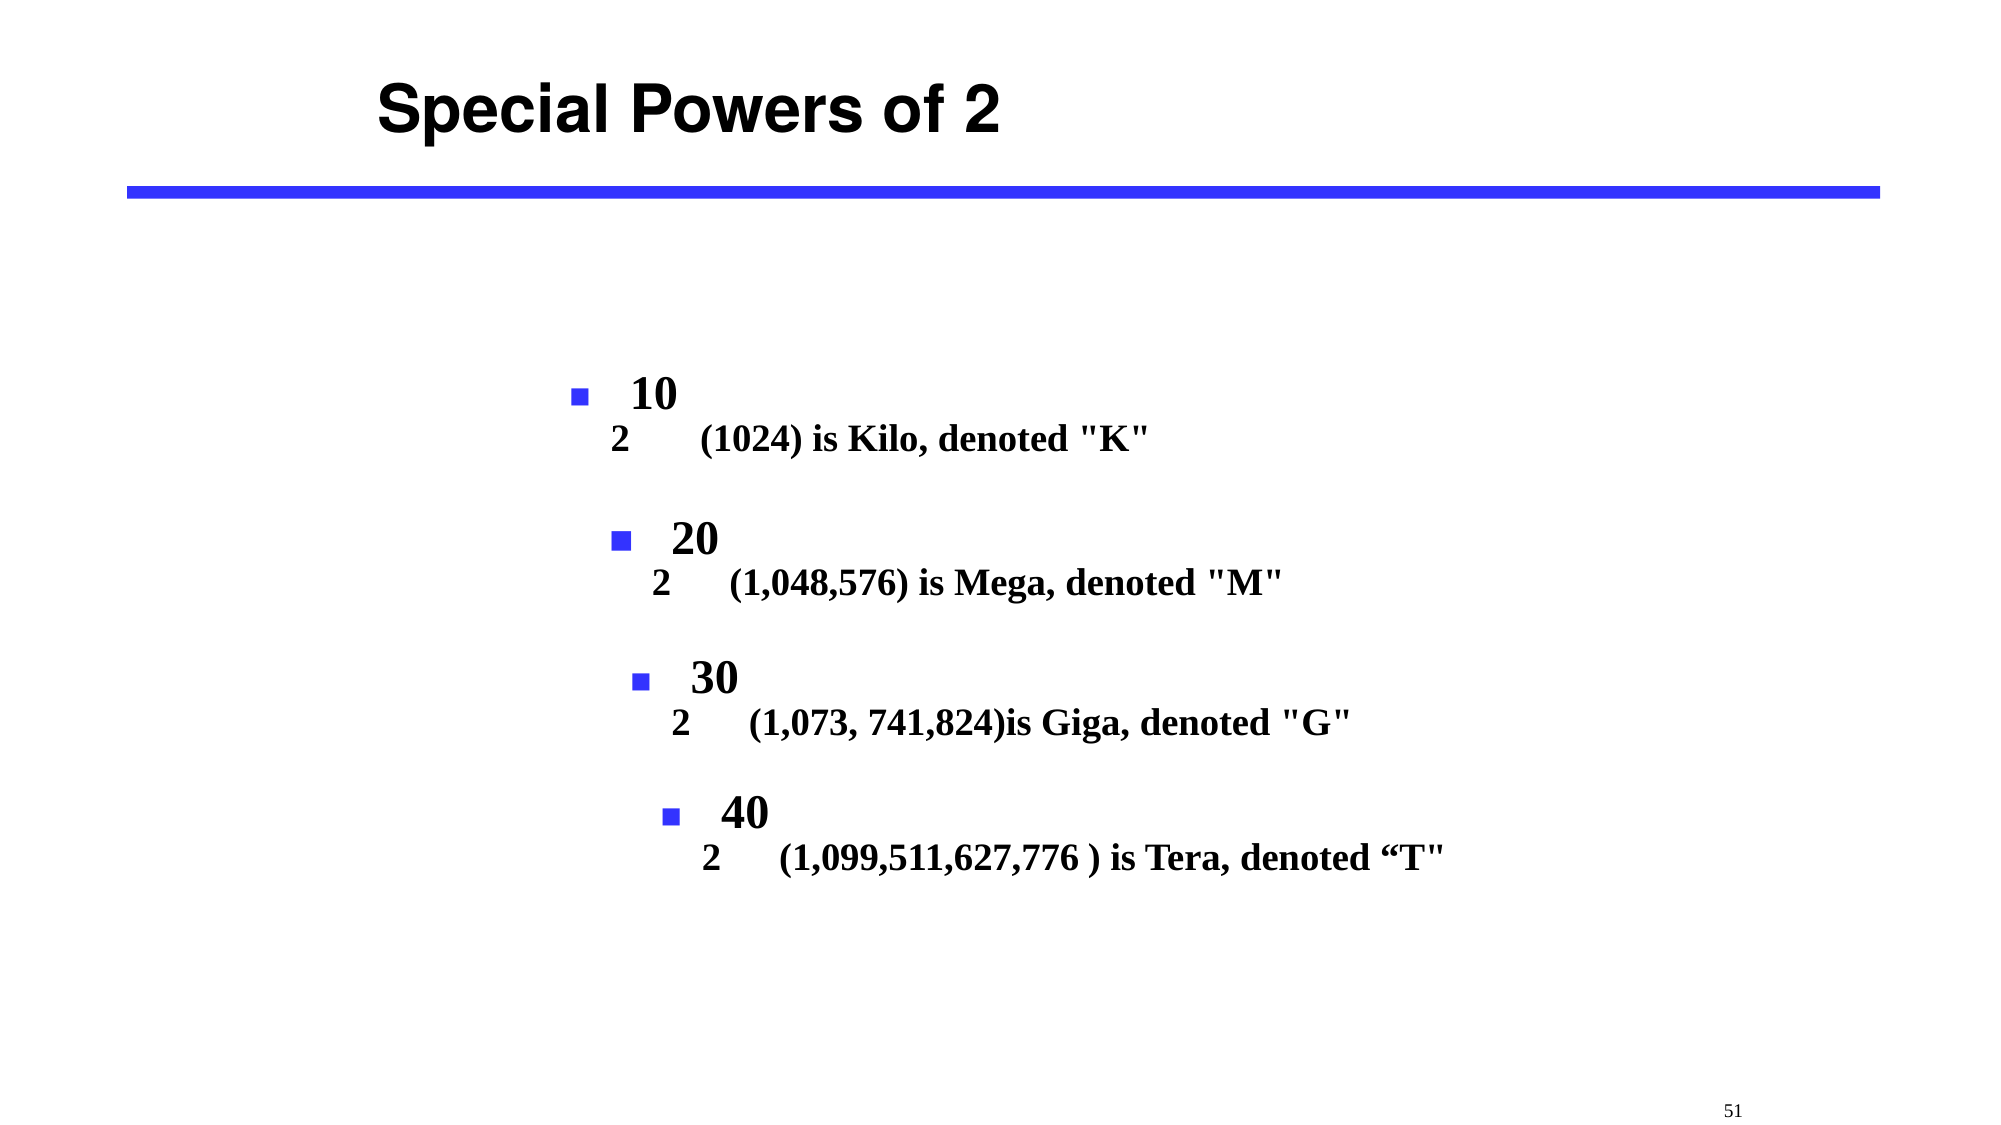

# Special Powers of 2
 210  (1024) is Kilo, denoted "K"

 220 (1,048,576) is Mega, denoted "M"

 230 (1,073, 741,824)is Giga, denoted "G"

 240 (1,099,511,627,776 ) is Tera, denoted “T"
                           51